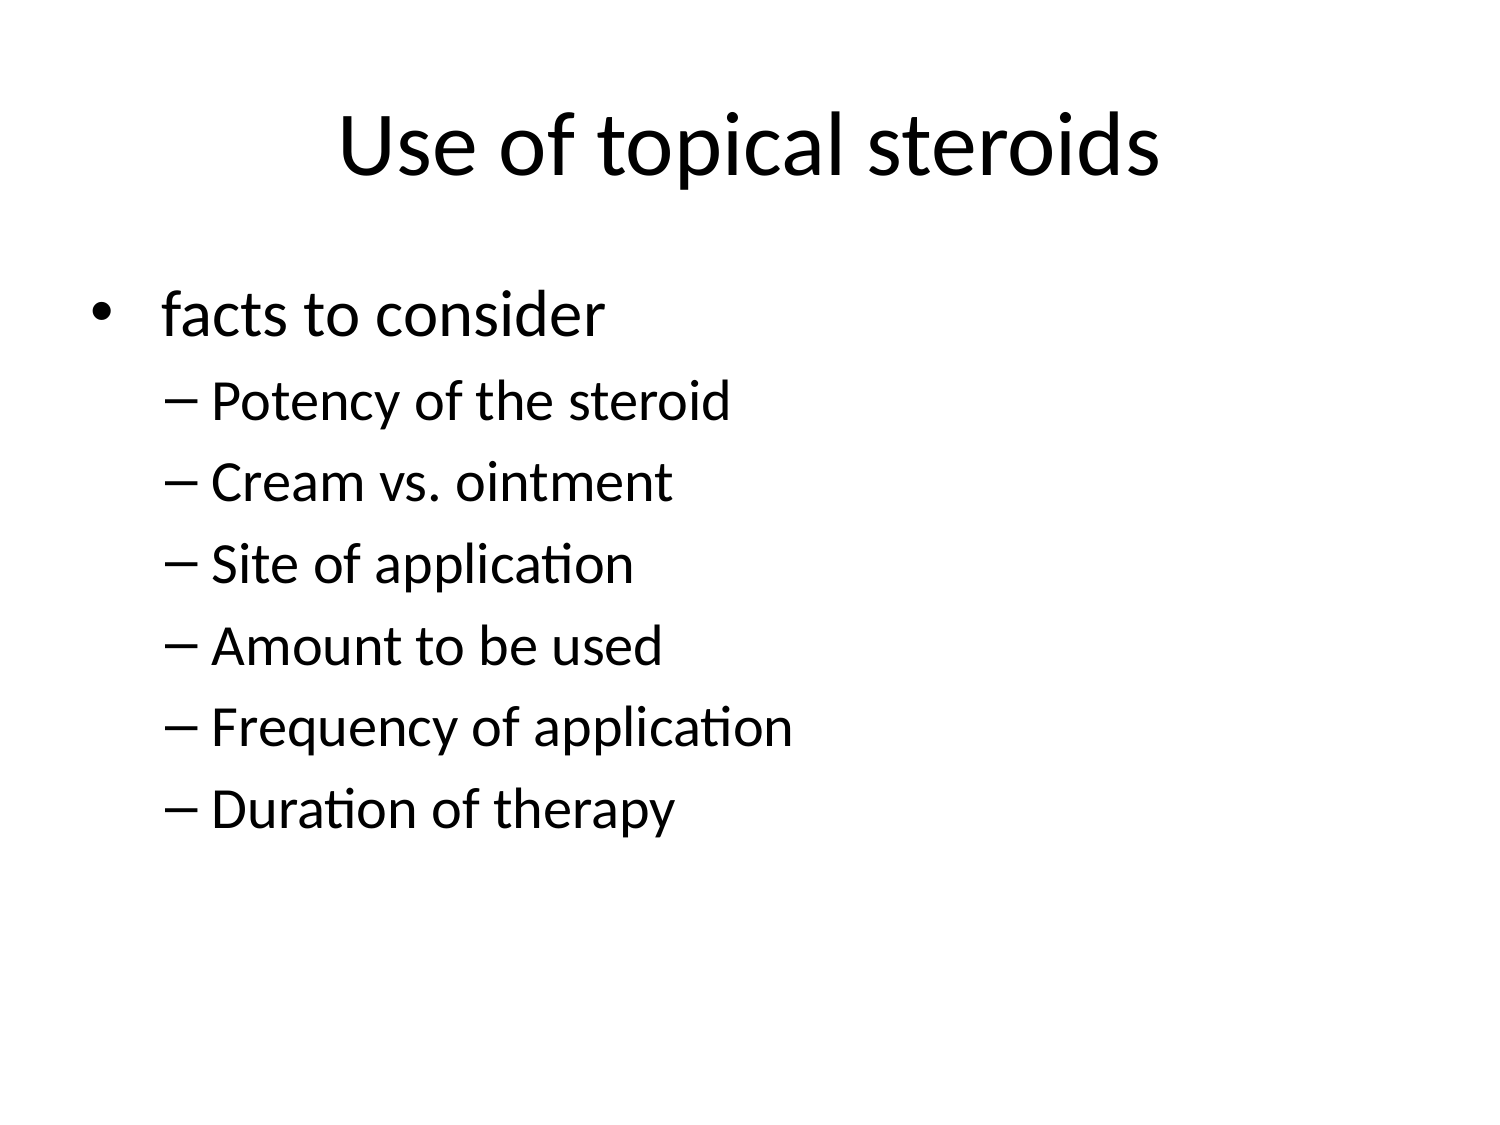

# Use of topical steroids
 facts to consider
Potency of the steroid
Cream vs. ointment
Site of application
Amount to be used
Frequency of application
Duration of therapy